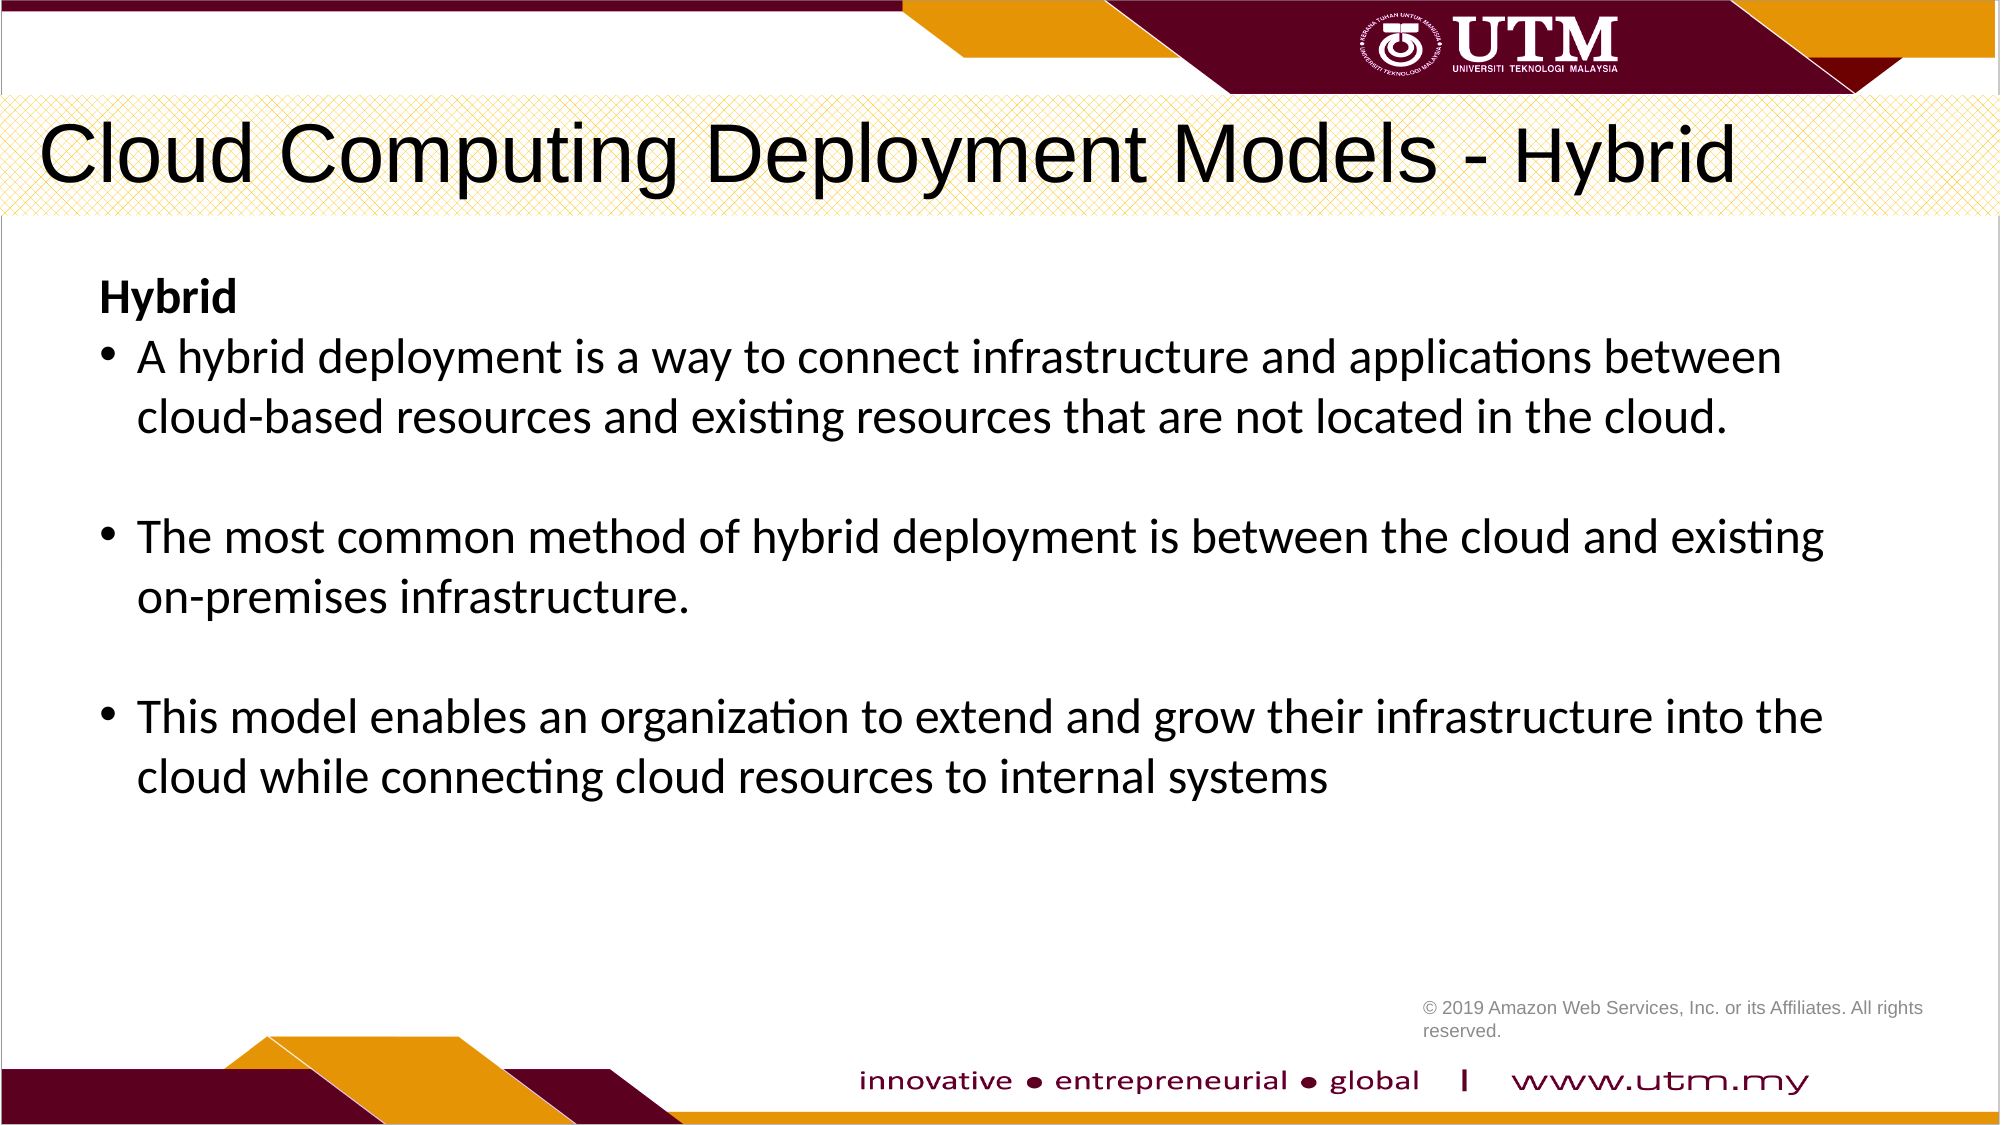

# Cloud Computing Deployment Models - Hybrid
Hybrid
A hybrid deployment is a way to connect infrastructure and applications between cloud-based resources and existing resources that are not located in the cloud.

The most common method of hybrid deployment is between the cloud and existing on-premises infrastructure.

This model enables an organization to extend and grow their infrastructure into the cloud while connecting cloud resources to internal systems

© 2019 Amazon Web Services, Inc. or its Affiliates. All rights reserved.